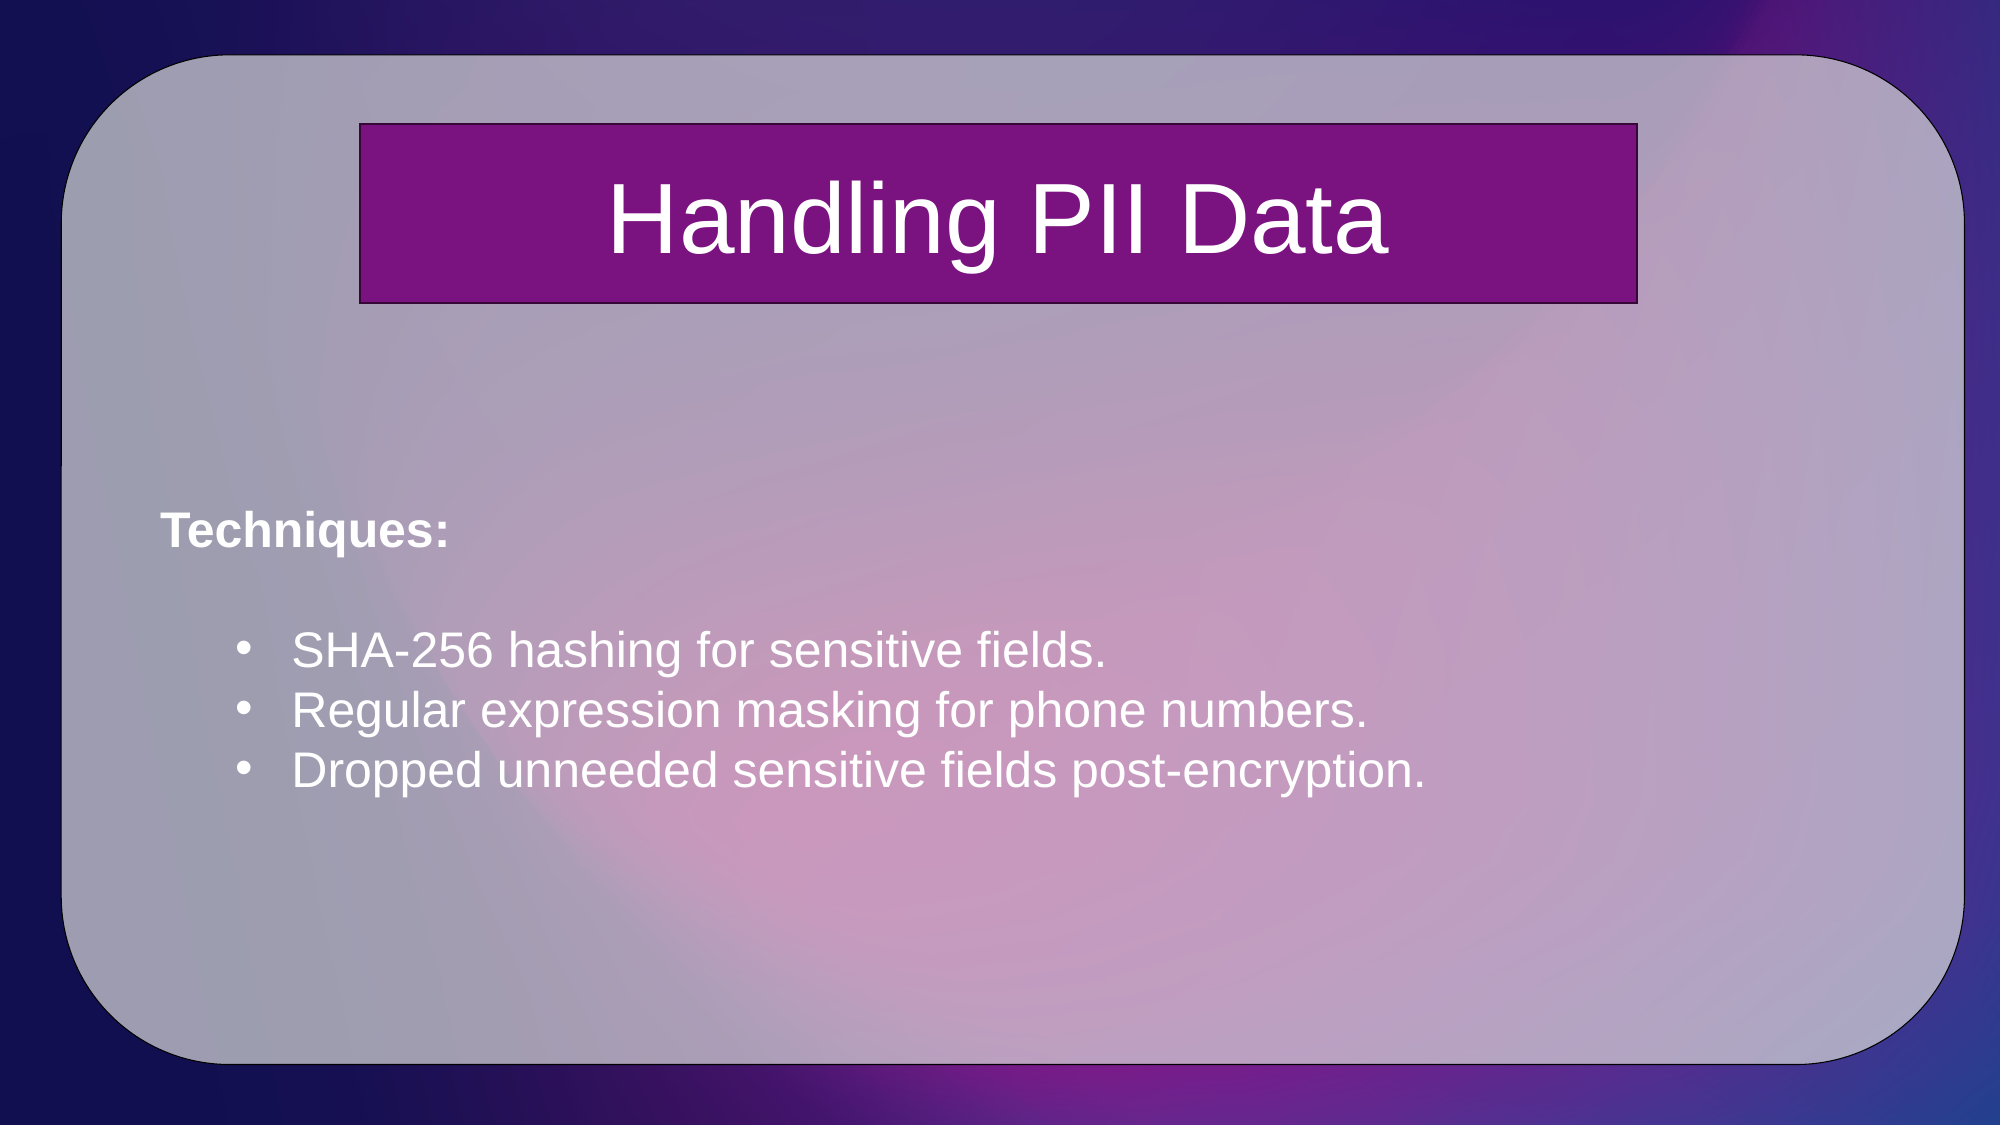

Handling PII Data
Techniques:

SHA-256 hashing for sensitive fields.
Regular expression masking for phone numbers.
Dropped unneeded sensitive fields post-encryption.